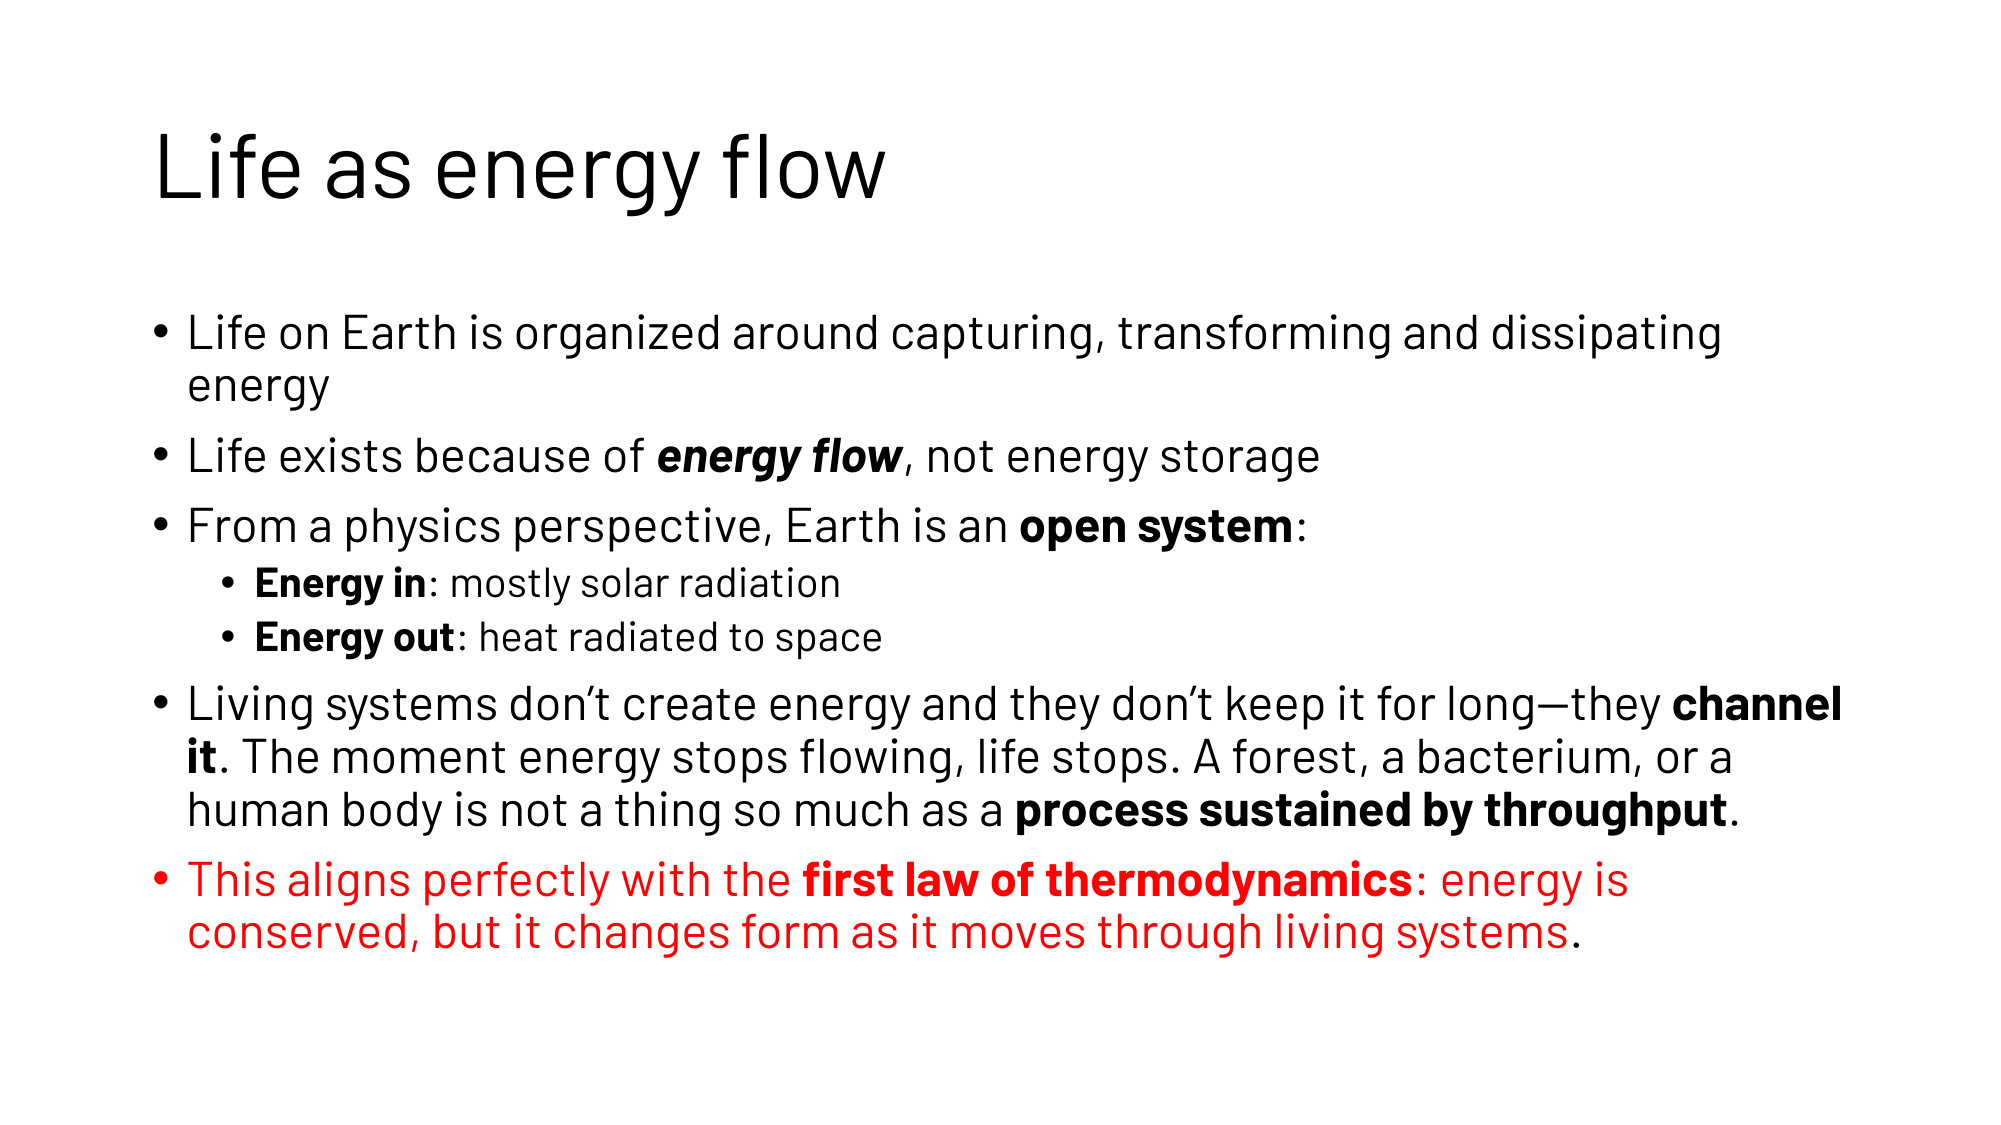

# Life as energy flow
Life on Earth is organized around capturing, transforming and dissipating energy
Life exists because of energy flow, not energy storage
From a physics perspective, Earth is an open system:
Energy in: mostly solar radiation
Energy out: heat radiated to space
Living systems don’t create energy and they don’t keep it for long—they channel it. The moment energy stops flowing, life stops. A forest, a bacterium, or a human body is not a thing so much as a process sustained by throughput.
This aligns perfectly with the first law of thermodynamics: energy is conserved, but it changes form as it moves through living systems.